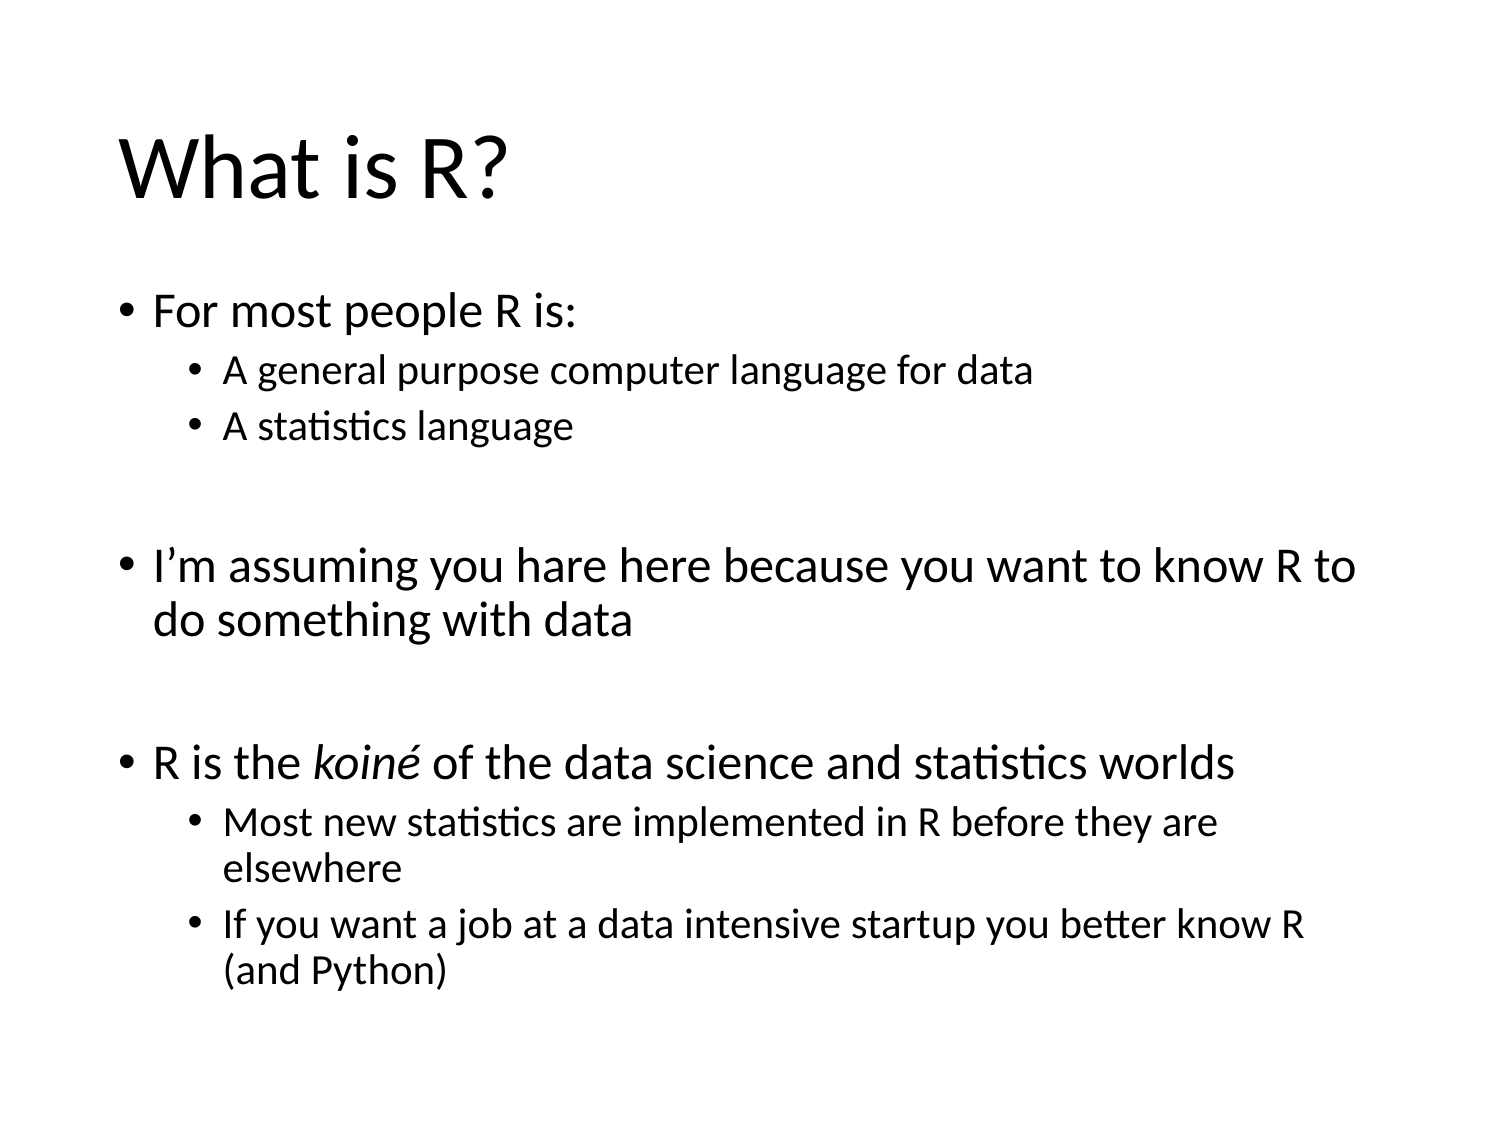

# What is R?
For most people R is:
A general purpose computer language for data
A statistics language

I’m assuming you hare here because you want to know R to do something with data

R is the koiné of the data science and statistics worlds
Most new statistics are implemented in R before they are elsewhere
If you want a job at a data intensive startup you better know R (and Python)